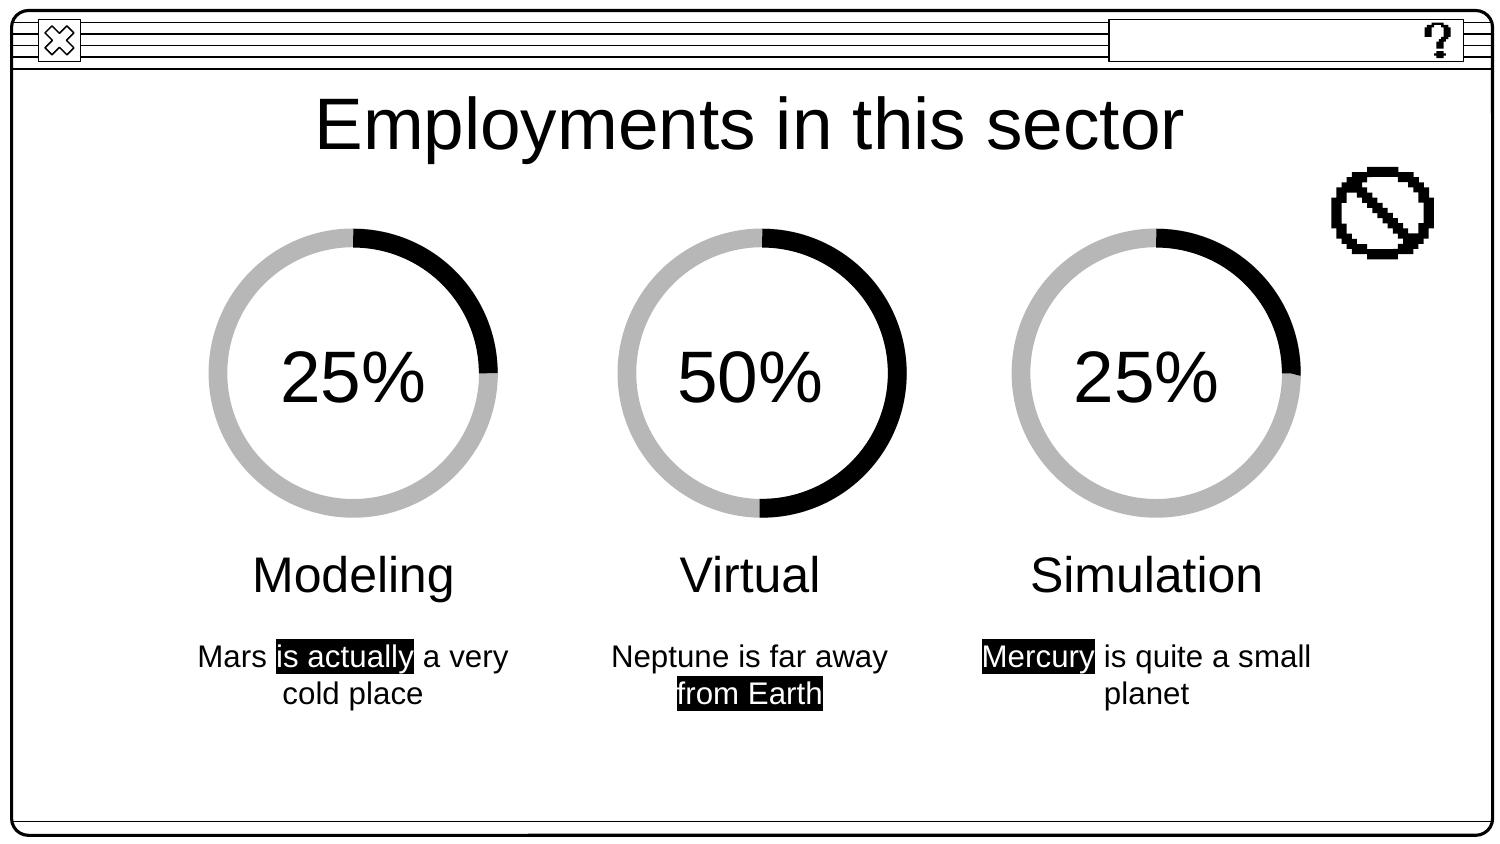

# Employments in this sector

25%
50%
25%
Modeling
Virtual
Simulation
Mars is actually a very cold place
Neptune is far away from Earth
Mercury is quite a small planet